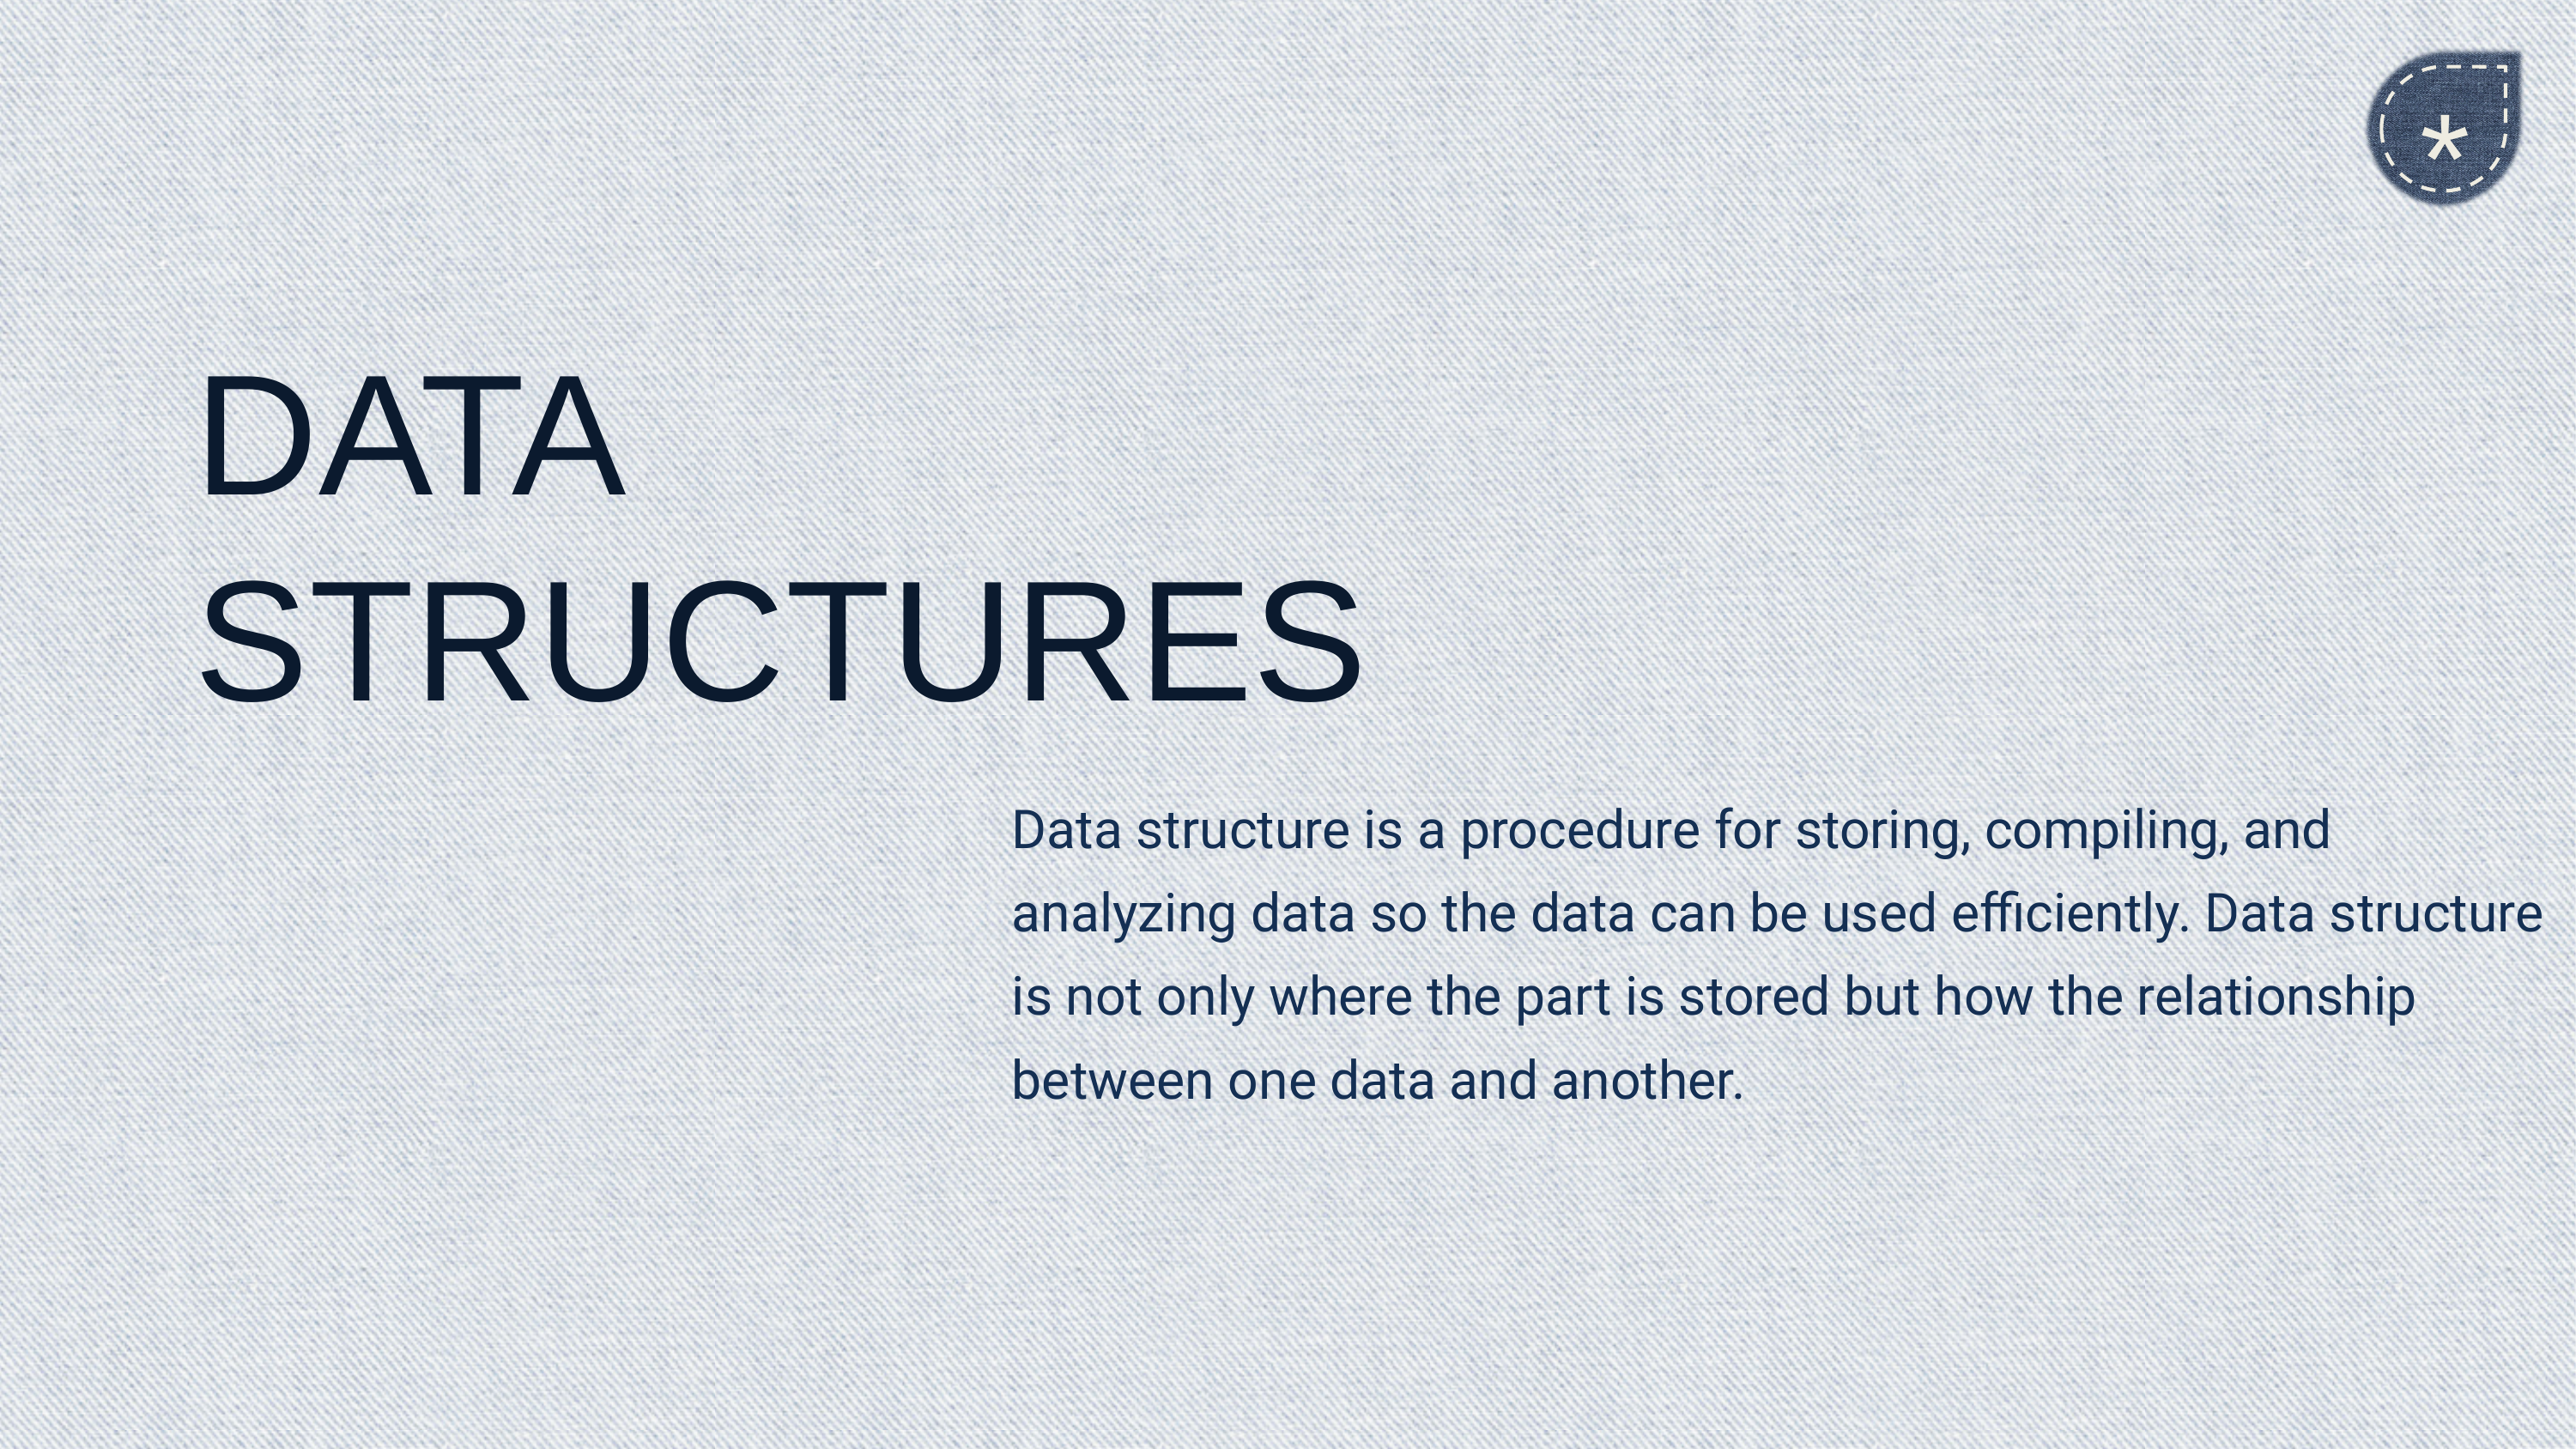

*
DATA
STRUCTURES

Data structure is a procedure for storing, compiling, and analyzing data so the data can be used efficiently. Data structure is not only where the part is stored but how the relationship between one data and another.